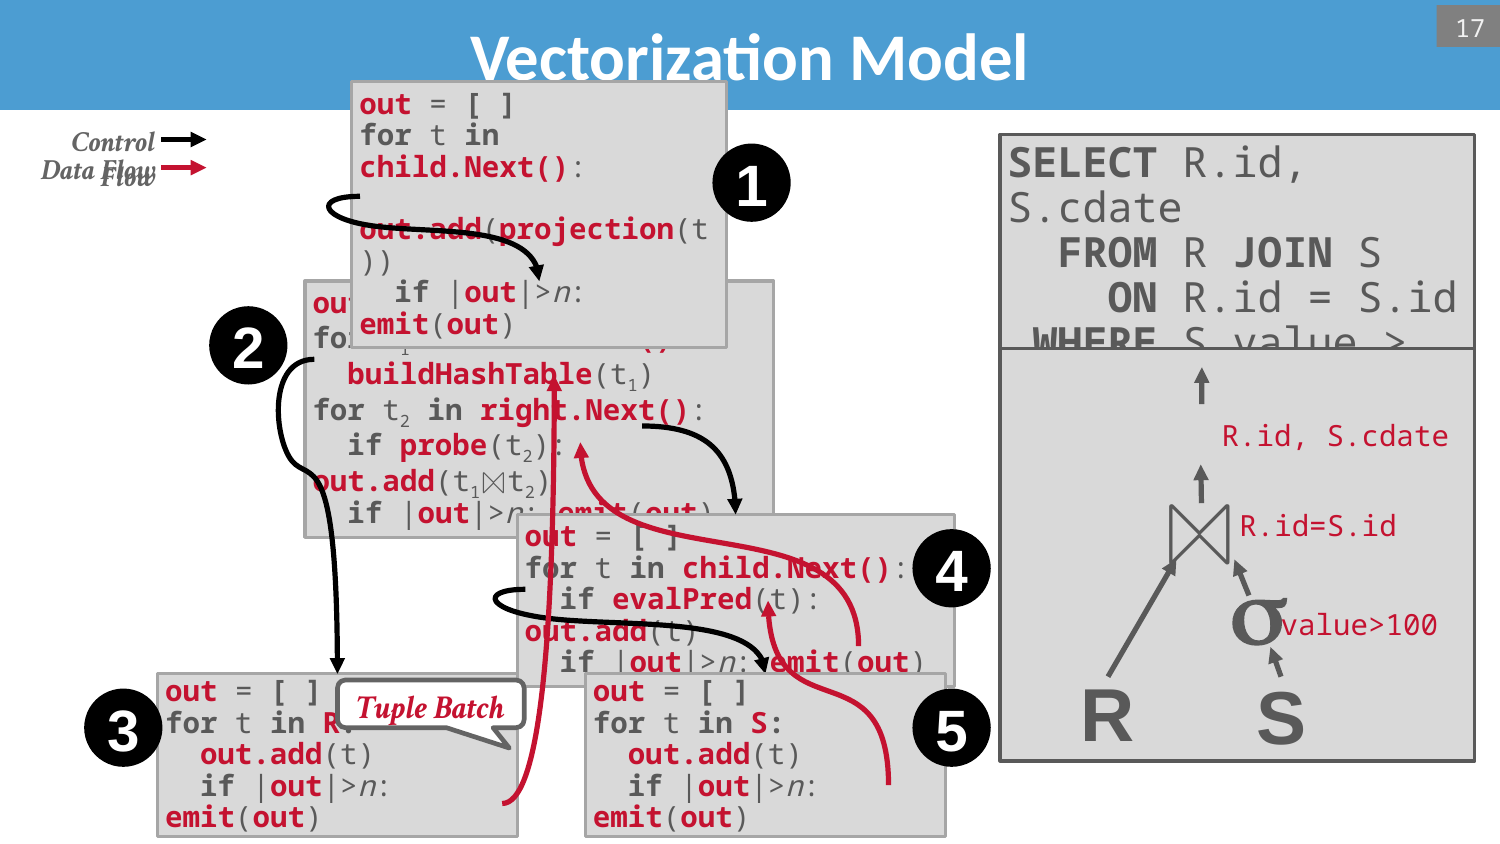

# Vectorization Model
17
Control Flow
Data Flow
SELECT R.id, S.cdate
  FROM R JOIN S
    ON R.id = S.id
 WHERE S.value > 100
out = [ ]
for t in child.Next():
  out.add(projection(t))
  if |out|>n: emit(out)
1

2
out = [ ]
for t1 in left.Next():
  buildHashTable(t1)
for t2 in right.Next():
  if probe(t2): out.add(t1⨝t2)
  if |out|>n: emit(out)

π
R.id, S.cdate
⨝

R.id=S.id

σ
value>100
S
R

out = [ ]
for t in child.Next():
  if evalPred(t): out.add(t)
  if |out|>n: emit(out)
4

Tuple Batch
3
out = [ ]
for t in R:
  out.add(t)
  if |out|>n: emit(out)
out = [ ]
for t in S:
  out.add(t)
  if |out|>n: emit(out)
5